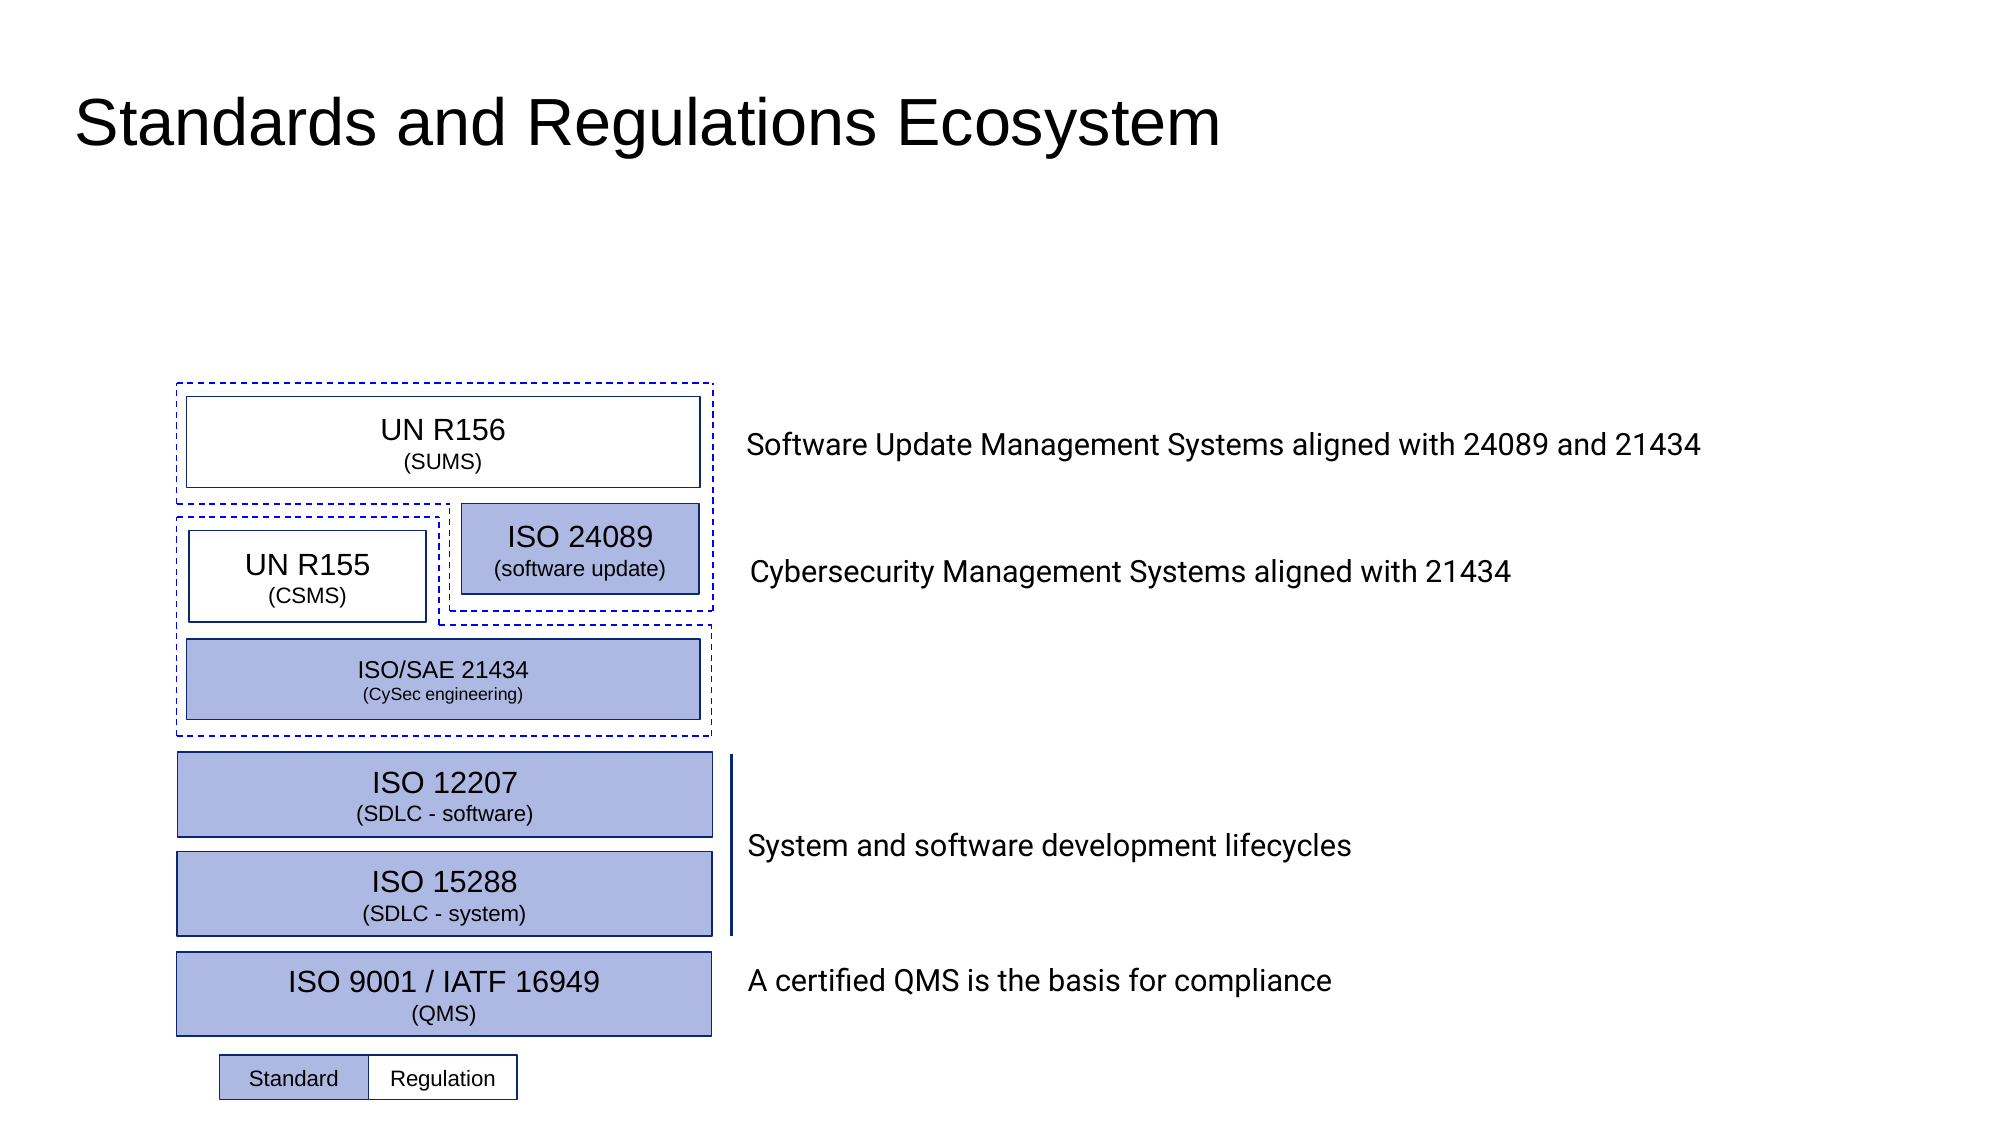

# Standards and Regulations Ecosystem
UN R156
(SUMS)
Software Update Management Systems aligned with 24089 and 21434
ISO 24089
(software update)
UN R155
(CSMS)
Cybersecurity Management Systems aligned with 21434
ISO/SAE 21434
(CySec engineering)
ISO 12207
(SDLC - software)
System and software development lifecycles
ISO 15288
(SDLC - system)
A certified QMS is the basis for compliance
ISO 9001 / IATF 16949
(QMS)
Standard
Regulation